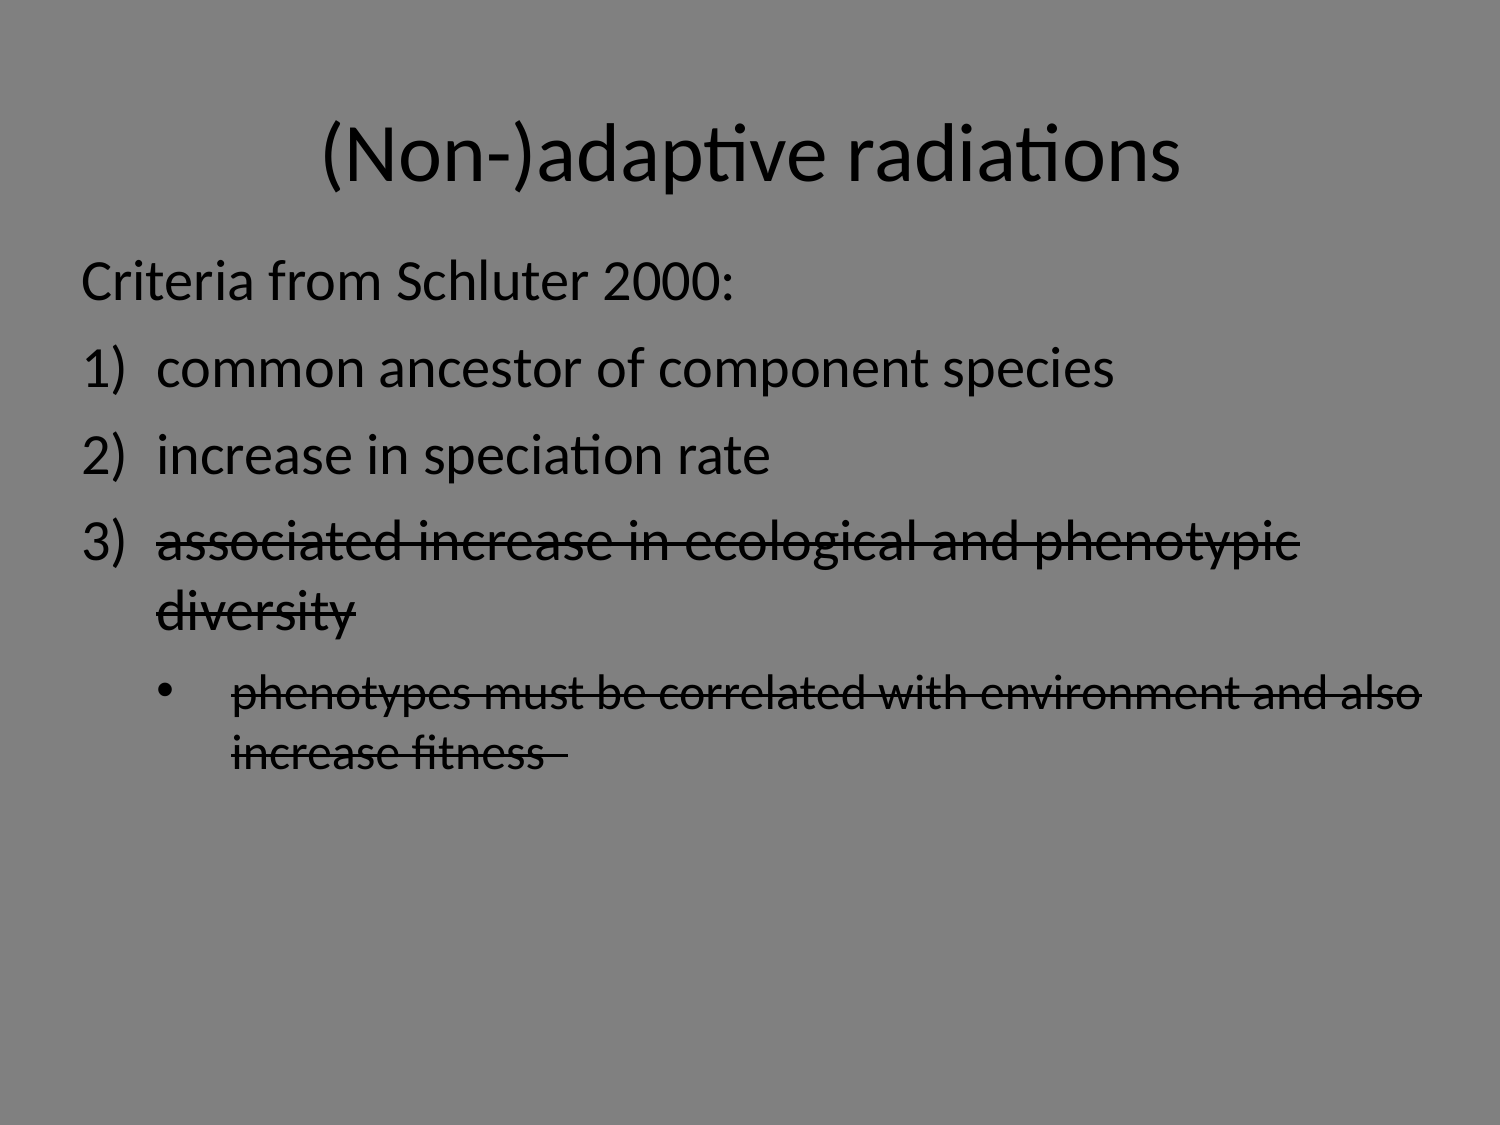

(Non-)adaptive radiations
Criteria from Schluter 2000:
common ancestor of component species
increase in speciation rate
associated increase in ecological and phenotypic diversity
phenotypes must be correlated with environment and also increase fitness